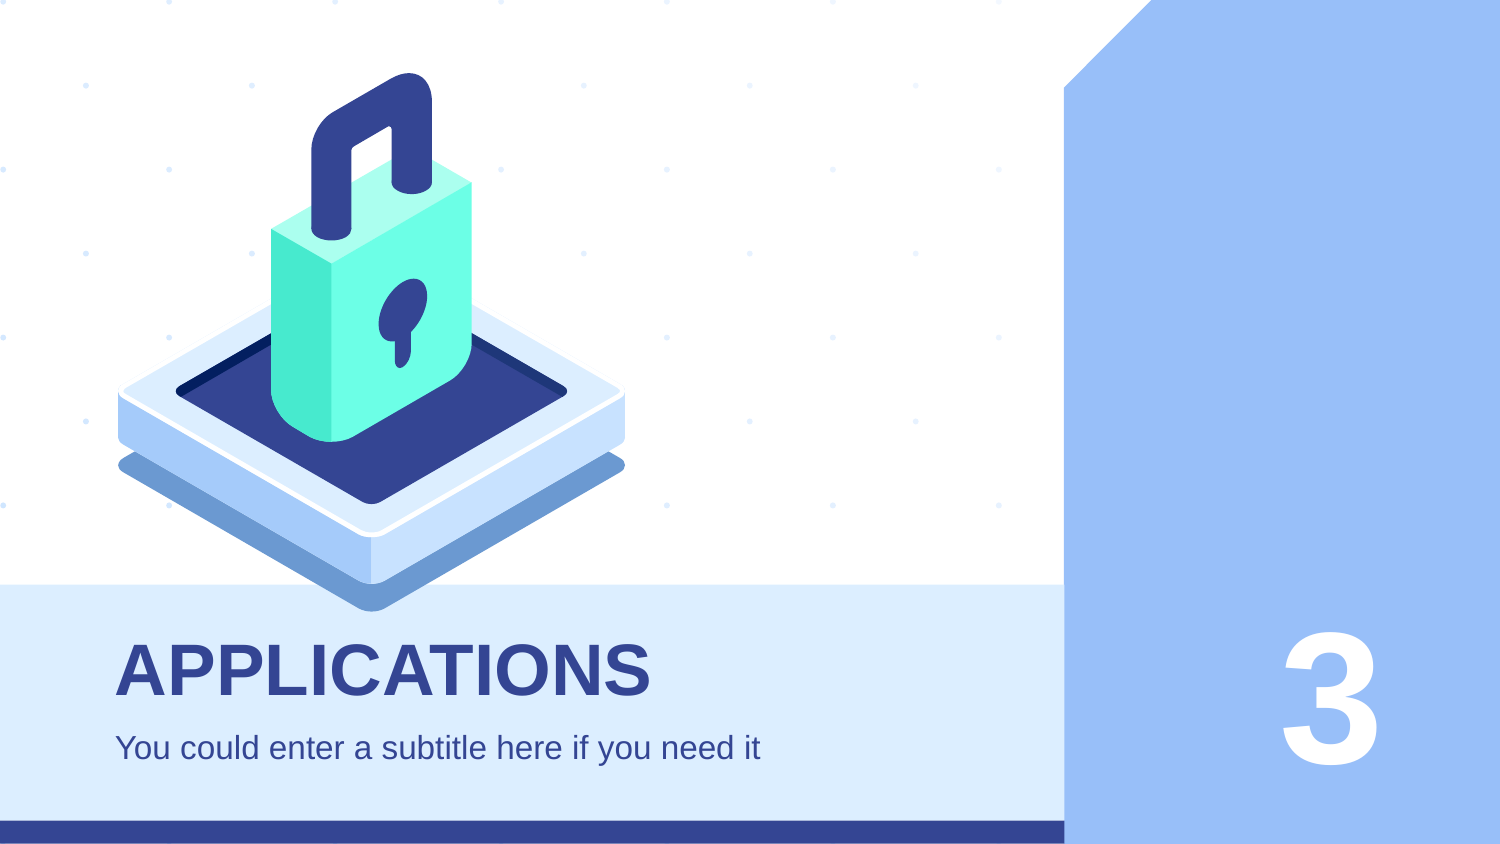

3
# APPLICATIONS
You could enter a subtitle here if you need it